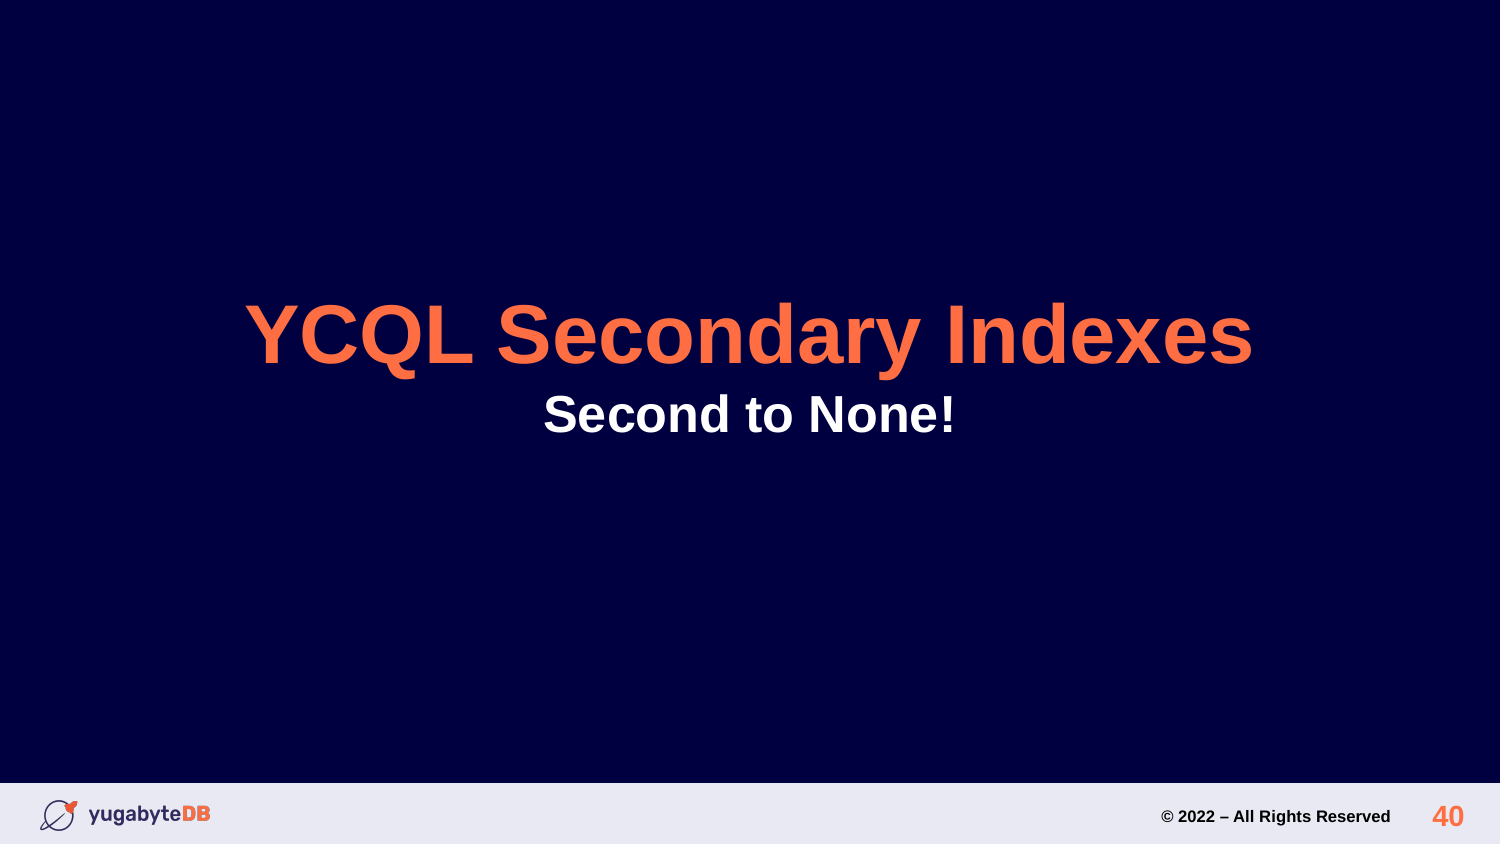

YCQL Secondary Indexes
Second to None!
40